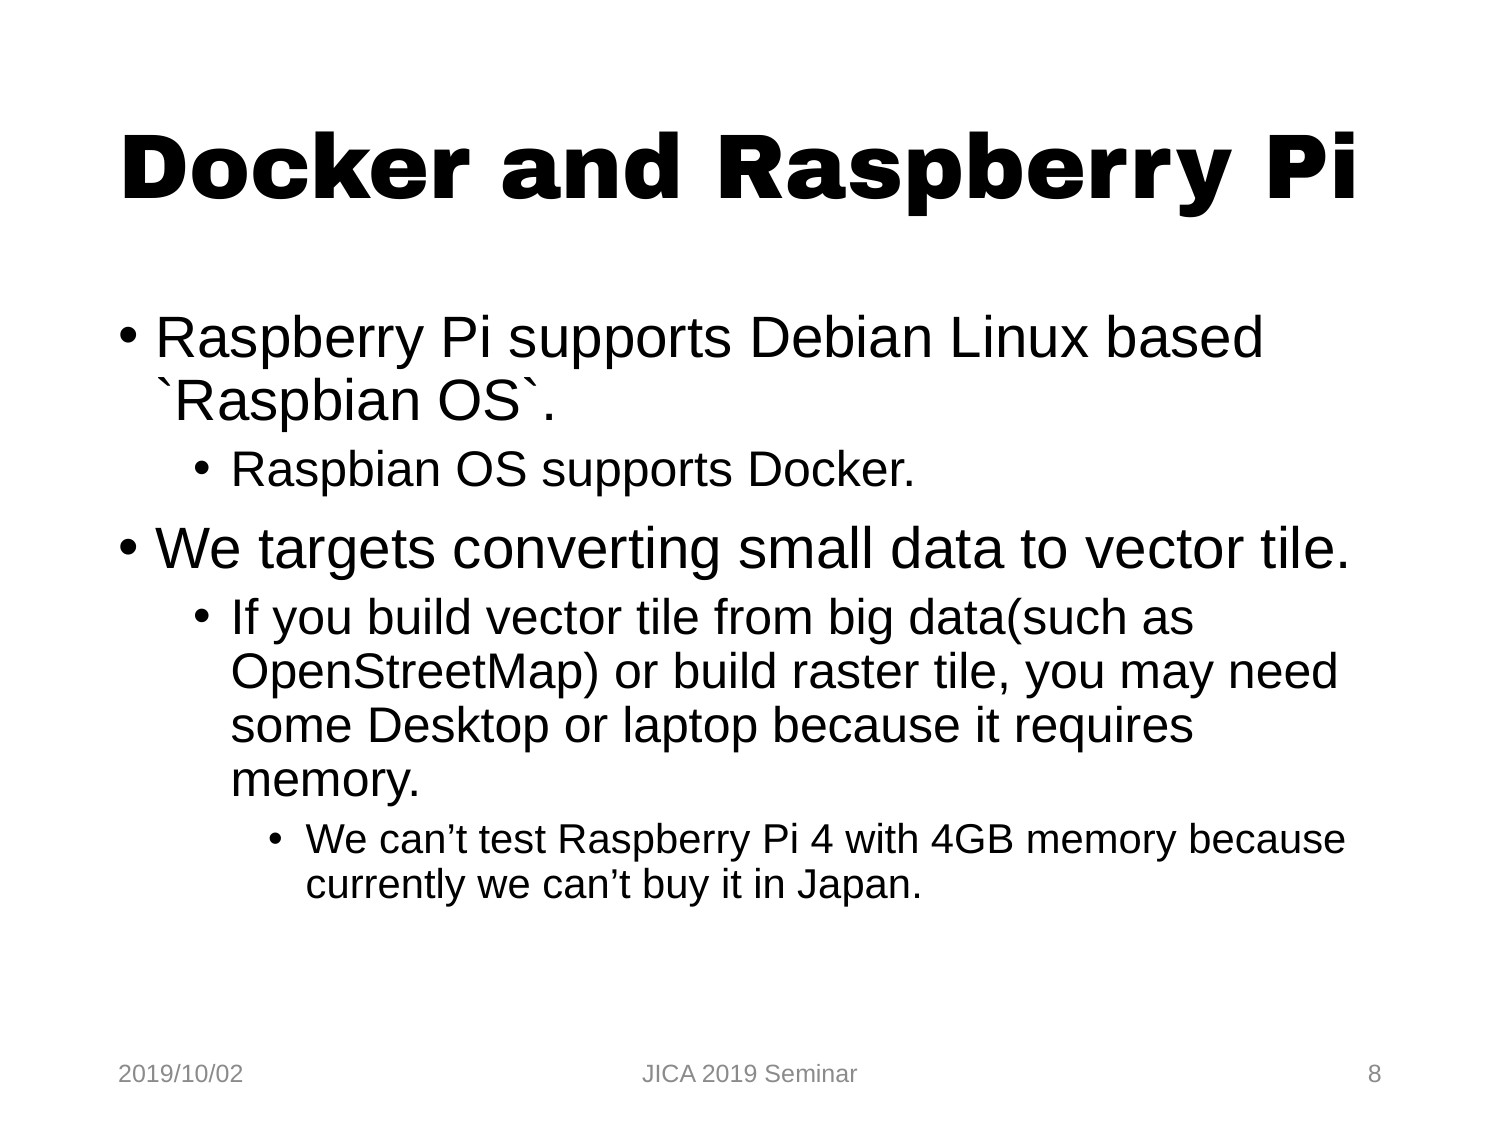

# Docker and Raspberry Pi
Raspberry Pi supports Debian Linux based `Raspbian OS`.
Raspbian OS supports Docker.
We targets converting small data to vector tile.
If you build vector tile from big data(such as OpenStreetMap) or build raster tile, you may need some Desktop or laptop because it requires memory.
We can’t test Raspberry Pi 4 with 4GB memory because currently we can’t buy it in Japan.
2019/10/02
JICA 2019 Seminar
8